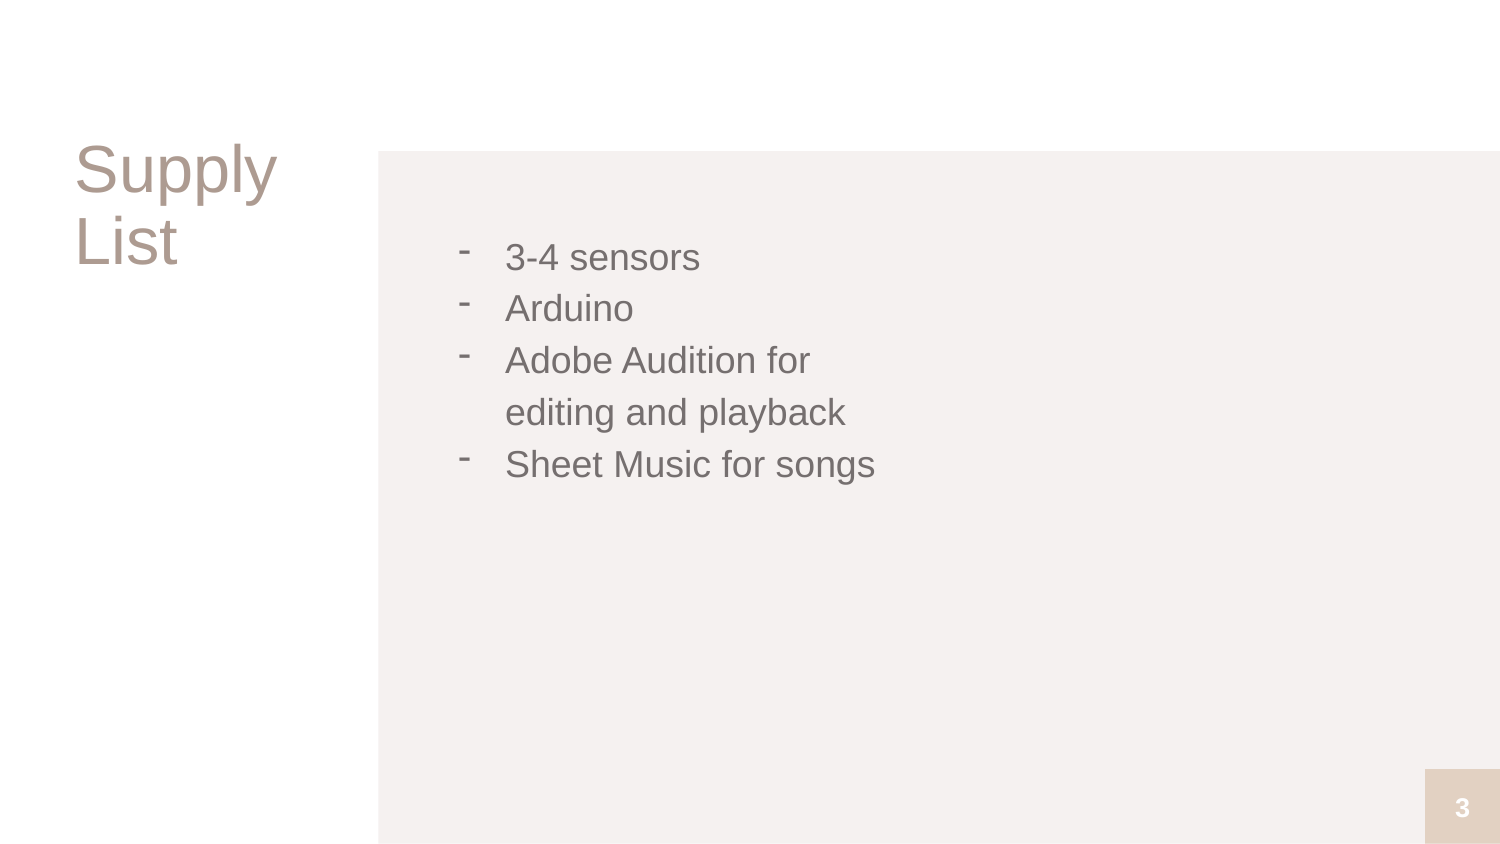

# Supply List
3-4 sensors
Arduino
Adobe Audition for editing and playback
Sheet Music for songs

3